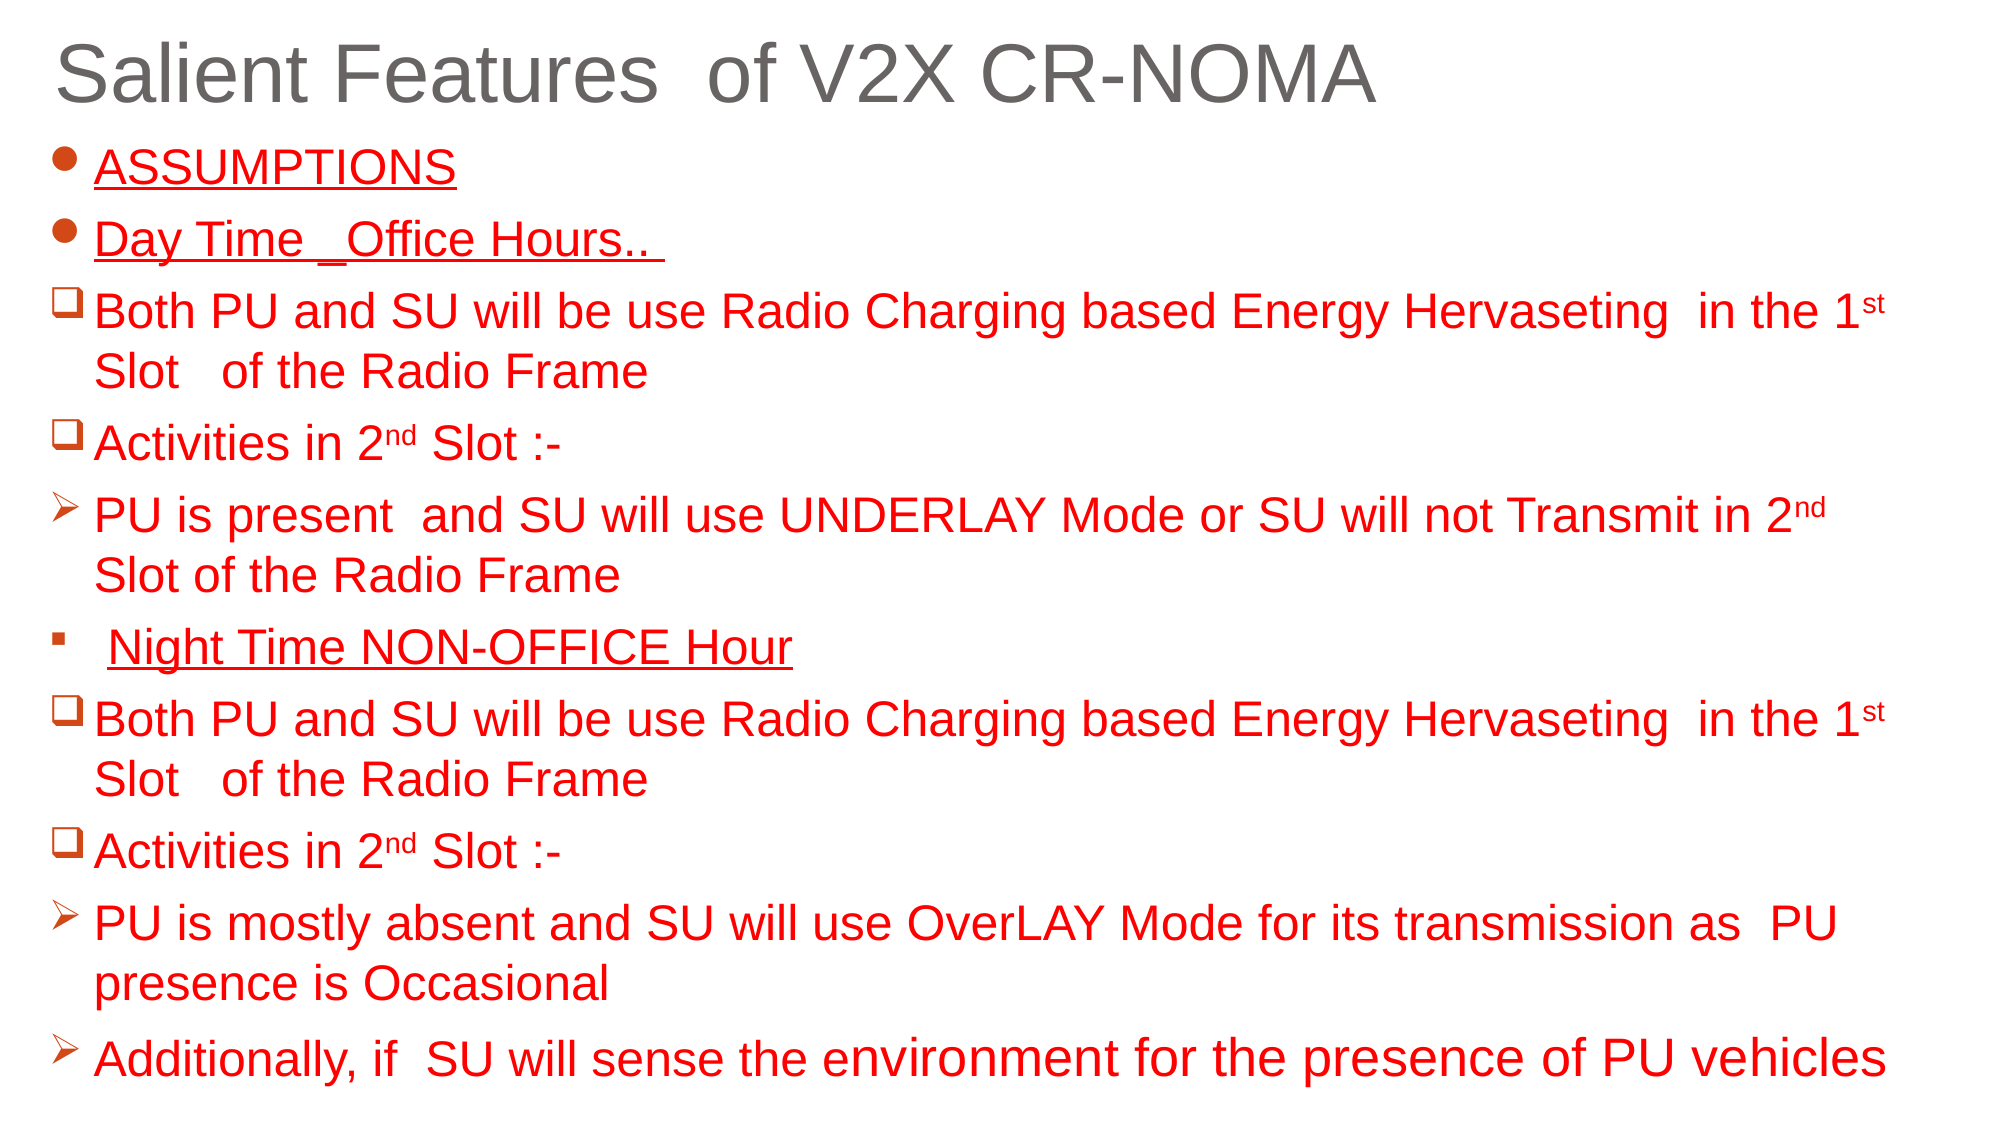

# Salient Features  of V2X CR-NOMA
ASSUMPTIONS
Day Time _Office Hours..
Both PU and SU will be use Radio Charging based Energy Hervaseting  in the 1st  Slot   of the Radio Frame
Activities in 2nd Slot :-
PU is present  and SU will use UNDERLAY Mode or SU will not Transmit in 2nd Slot of the Radio Frame
 Night Time NON-OFFICE Hour
Both PU and SU will be use Radio Charging based Energy Hervaseting  in the 1st  Slot   of the Radio Frame
Activities in 2nd Slot :-
PU is mostly absent and SU will use OverLAY Mode for its transmission as  PU  presence is Occasional
Additionally, if  SU will sense the environment for the presence of PU vehicles